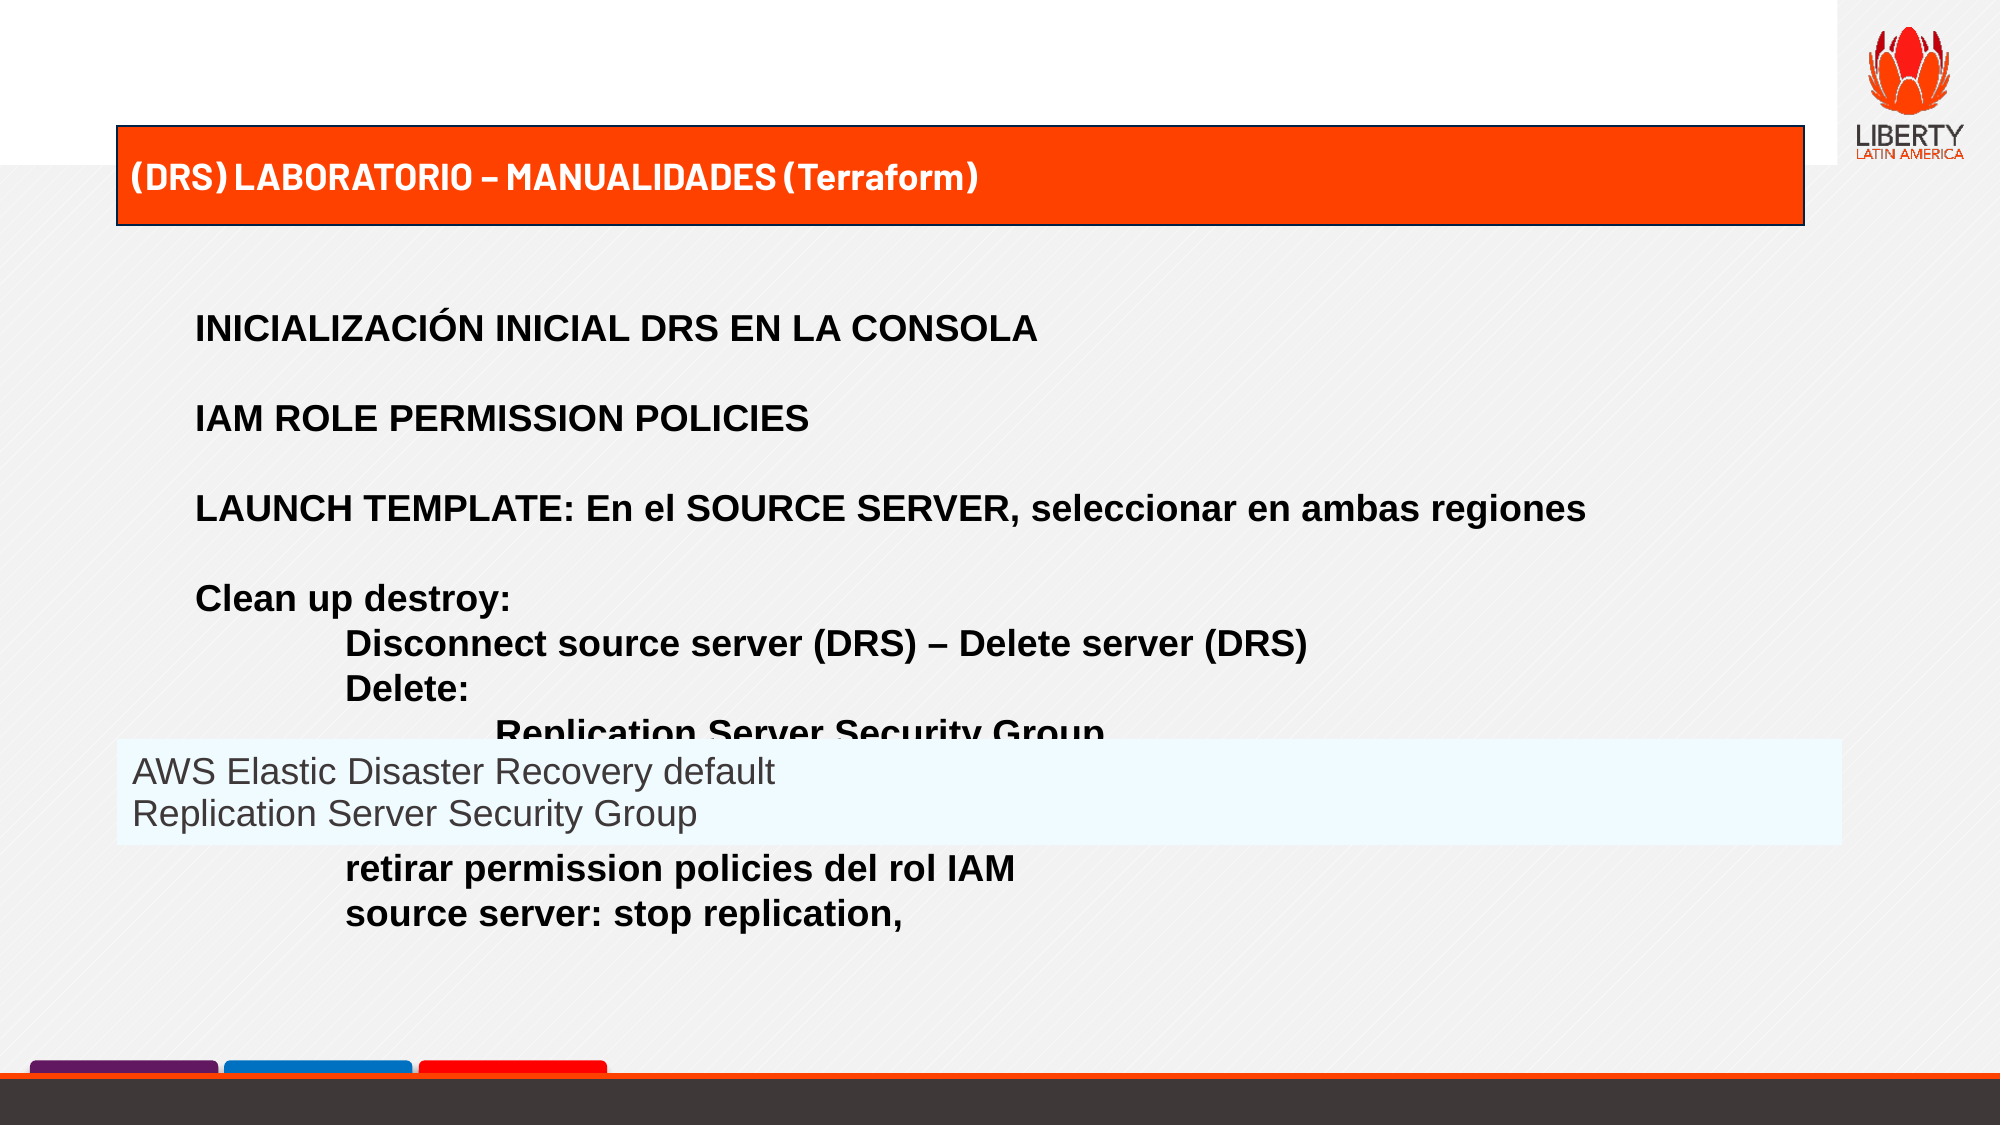

#

(DRS) LABORATORIO – MANUALIDADES (Terraform)
INICIALIZACIÓN INICIAL DRS EN LA CONSOLA

IAM ROLE PERMISSION POLICIES

LAUNCH TEMPLATE: En el SOURCE SERVER, seleccionar en ambas regiones

Clean up destroy:
	Disconnect source server (DRS) – Delete server (DRS)
	Delete:
		Replication Server Security Group
		Conversion Server Security Group

	retirar permission policies del rol IAM
	source server: stop replication,

| AWS Elastic Disaster Recovery default Replication Server Security Group |  |
| --- | --- |